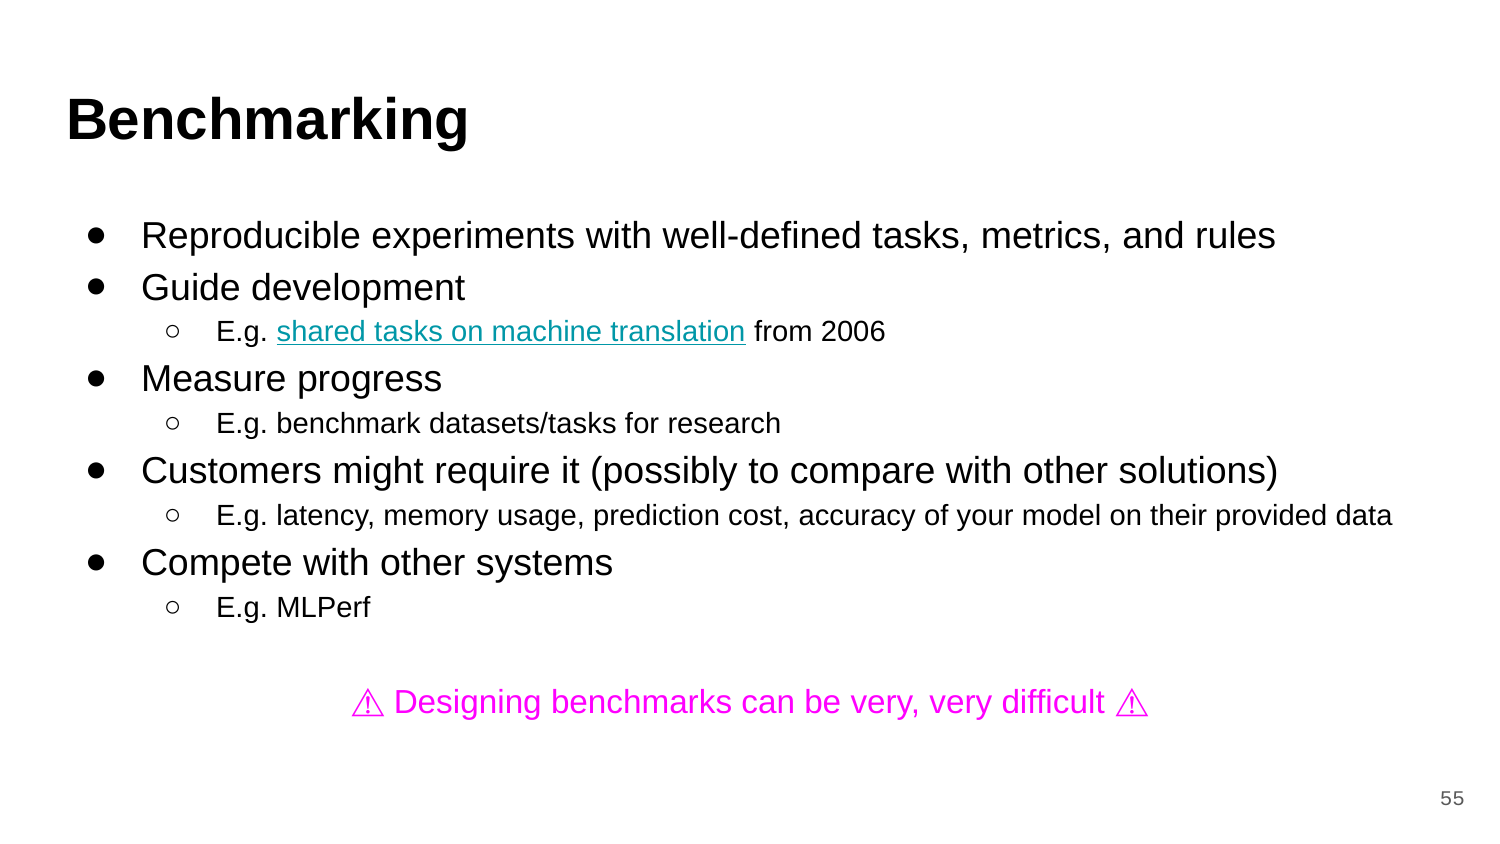

# Benchmarking
Reproducible experiments with well-defined tasks, metrics, and rules
Guide development
E.g. shared tasks on machine translation from 2006
Measure progress
E.g. benchmark datasets/tasks for research
Customers might require it (possibly to compare with other solutions)
E.g. latency, memory usage, prediction cost, accuracy of your model on their provided data
Compete with other systems
E.g. MLPerf
⚠ Designing benchmarks can be very, very difficult ⚠
55